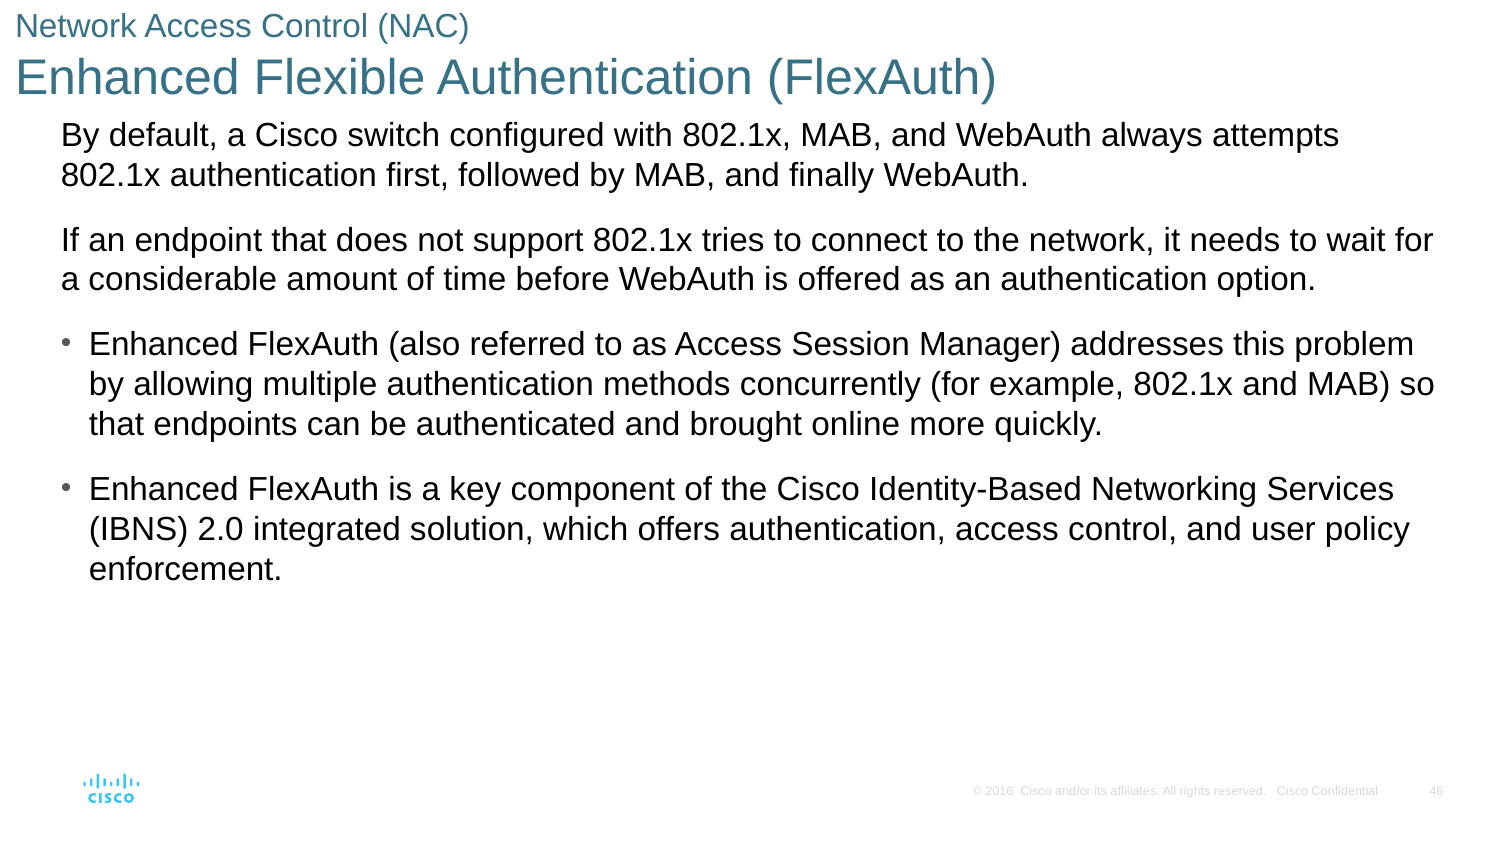

# Network Access Control (NAC) Enhanced Flexible Authentication (FlexAuth)
By default, a Cisco switch configured with 802.1x, MAB, and WebAuth always attempts 802.1x authentication first, followed by MAB, and finally WebAuth.
If an endpoint that does not support 802.1x tries to connect to the network, it needs to wait for a considerable amount of time before WebAuth is offered as an authentication option.
Enhanced FlexAuth (also referred to as Access Session Manager) addresses this problem by allowing multiple authentication methods concurrently (for example, 802.1x and MAB) so that endpoints can be authenticated and brought online more quickly.
Enhanced FlexAuth is a key component of the Cisco Identity-Based Networking Services (IBNS) 2.0 integrated solution, which offers authentication, access control, and user policy enforcement.